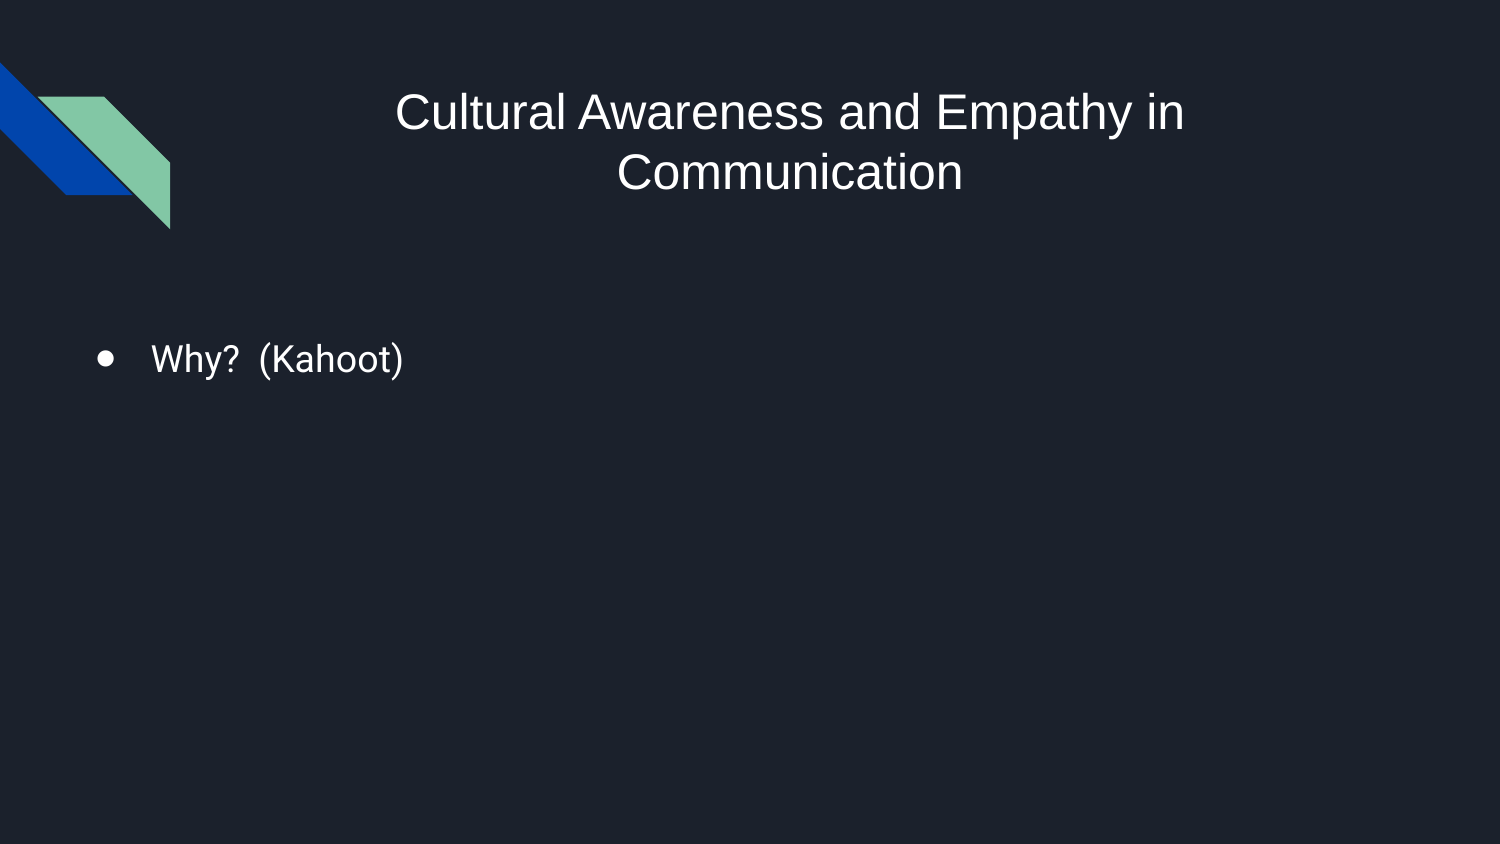

# Cultural Awareness and Empathy in Communication
Why?  (Kahoot)